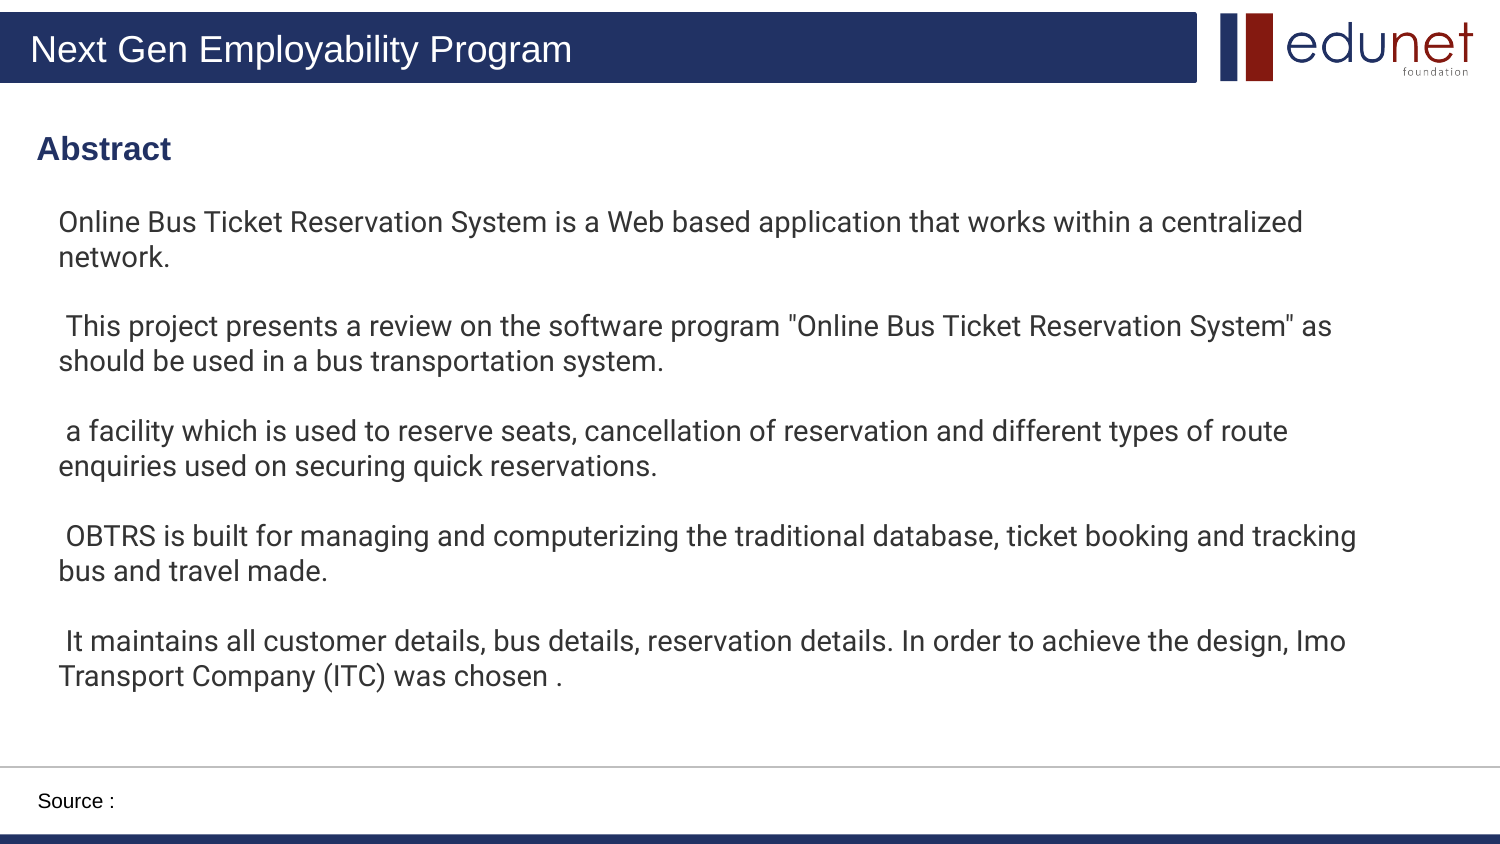

Abstract
Online Bus Ticket Reservation System is a Web based application that works within a centralized network.

 This project presents a review on the software program "Online Bus Ticket Reservation System" as should be used in a bus transportation system.

 a facility which is used to reserve seats, cancellation of reservation and different types of route enquiries used on securing quick reservations.

 OBTRS is built for managing and computerizing the traditional database, ticket booking and tracking bus and travel made.

 It maintains all customer details, bus details, reservation details. In order to achieve the design, Imo Transport Company (ITC) was chosen .

Source :